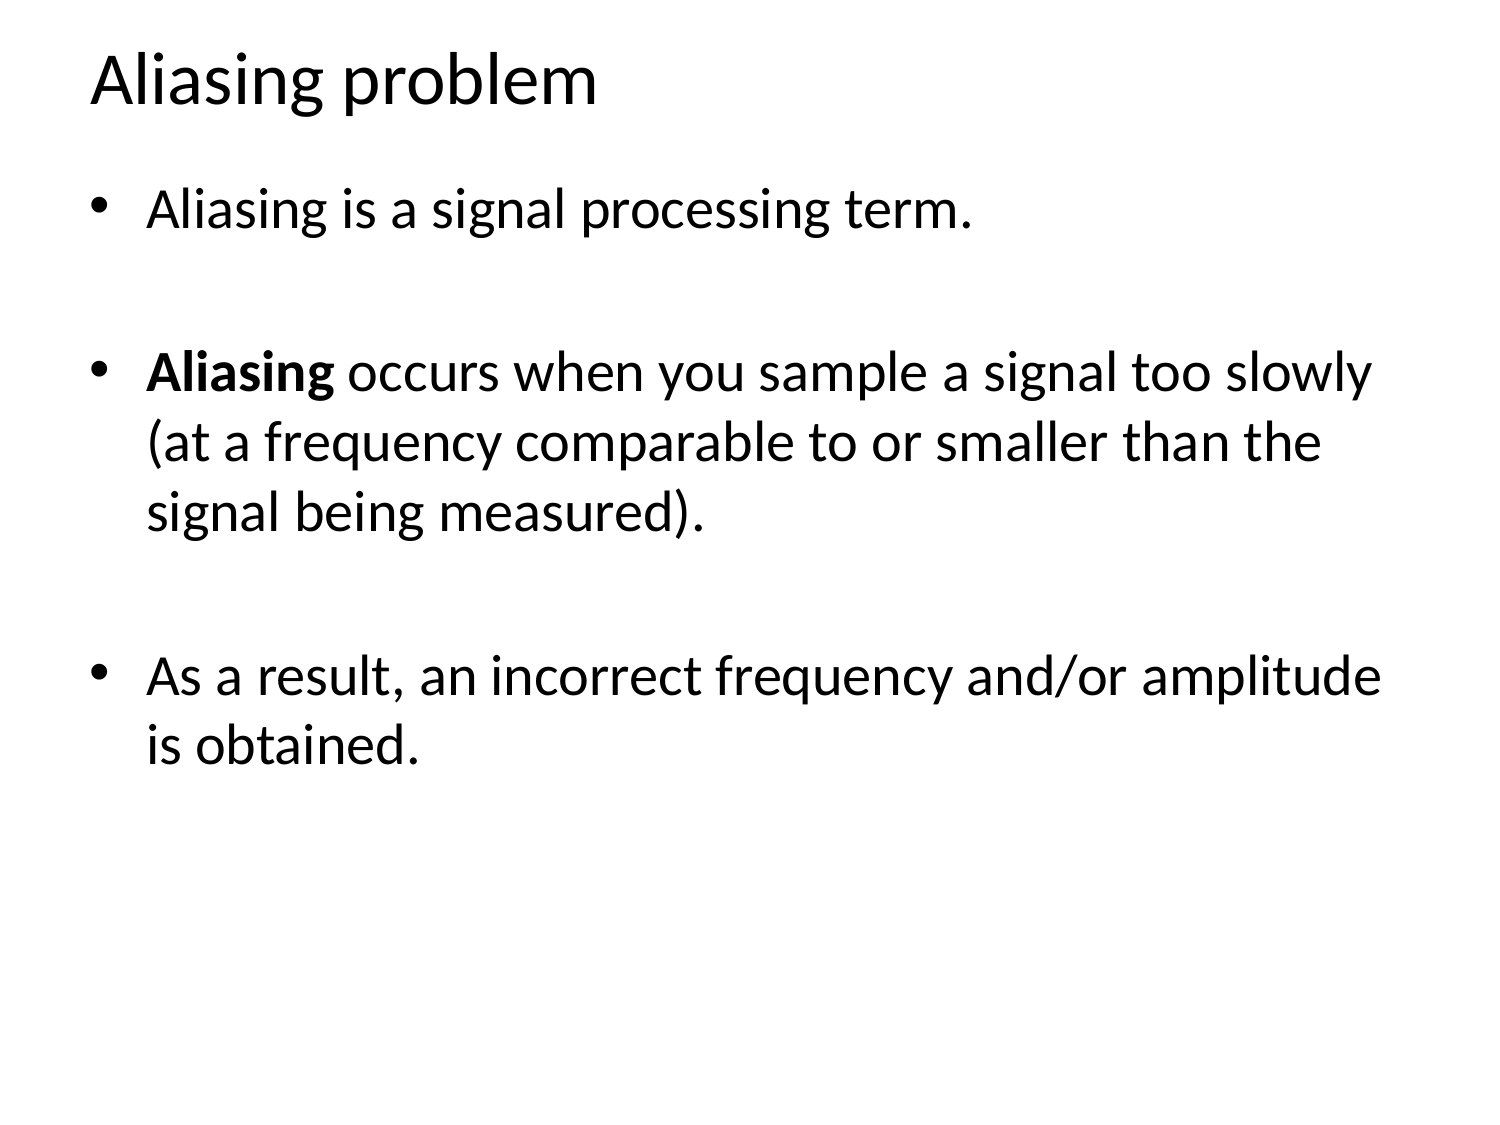

# Aliasing problem
Aliasing is a signal processing term.

Aliasing occurs when you sample a signal too slowly (at a frequency comparable to or smaller than the signal being measured).

As a result, an incorrect frequency and/or amplitude is obtained.